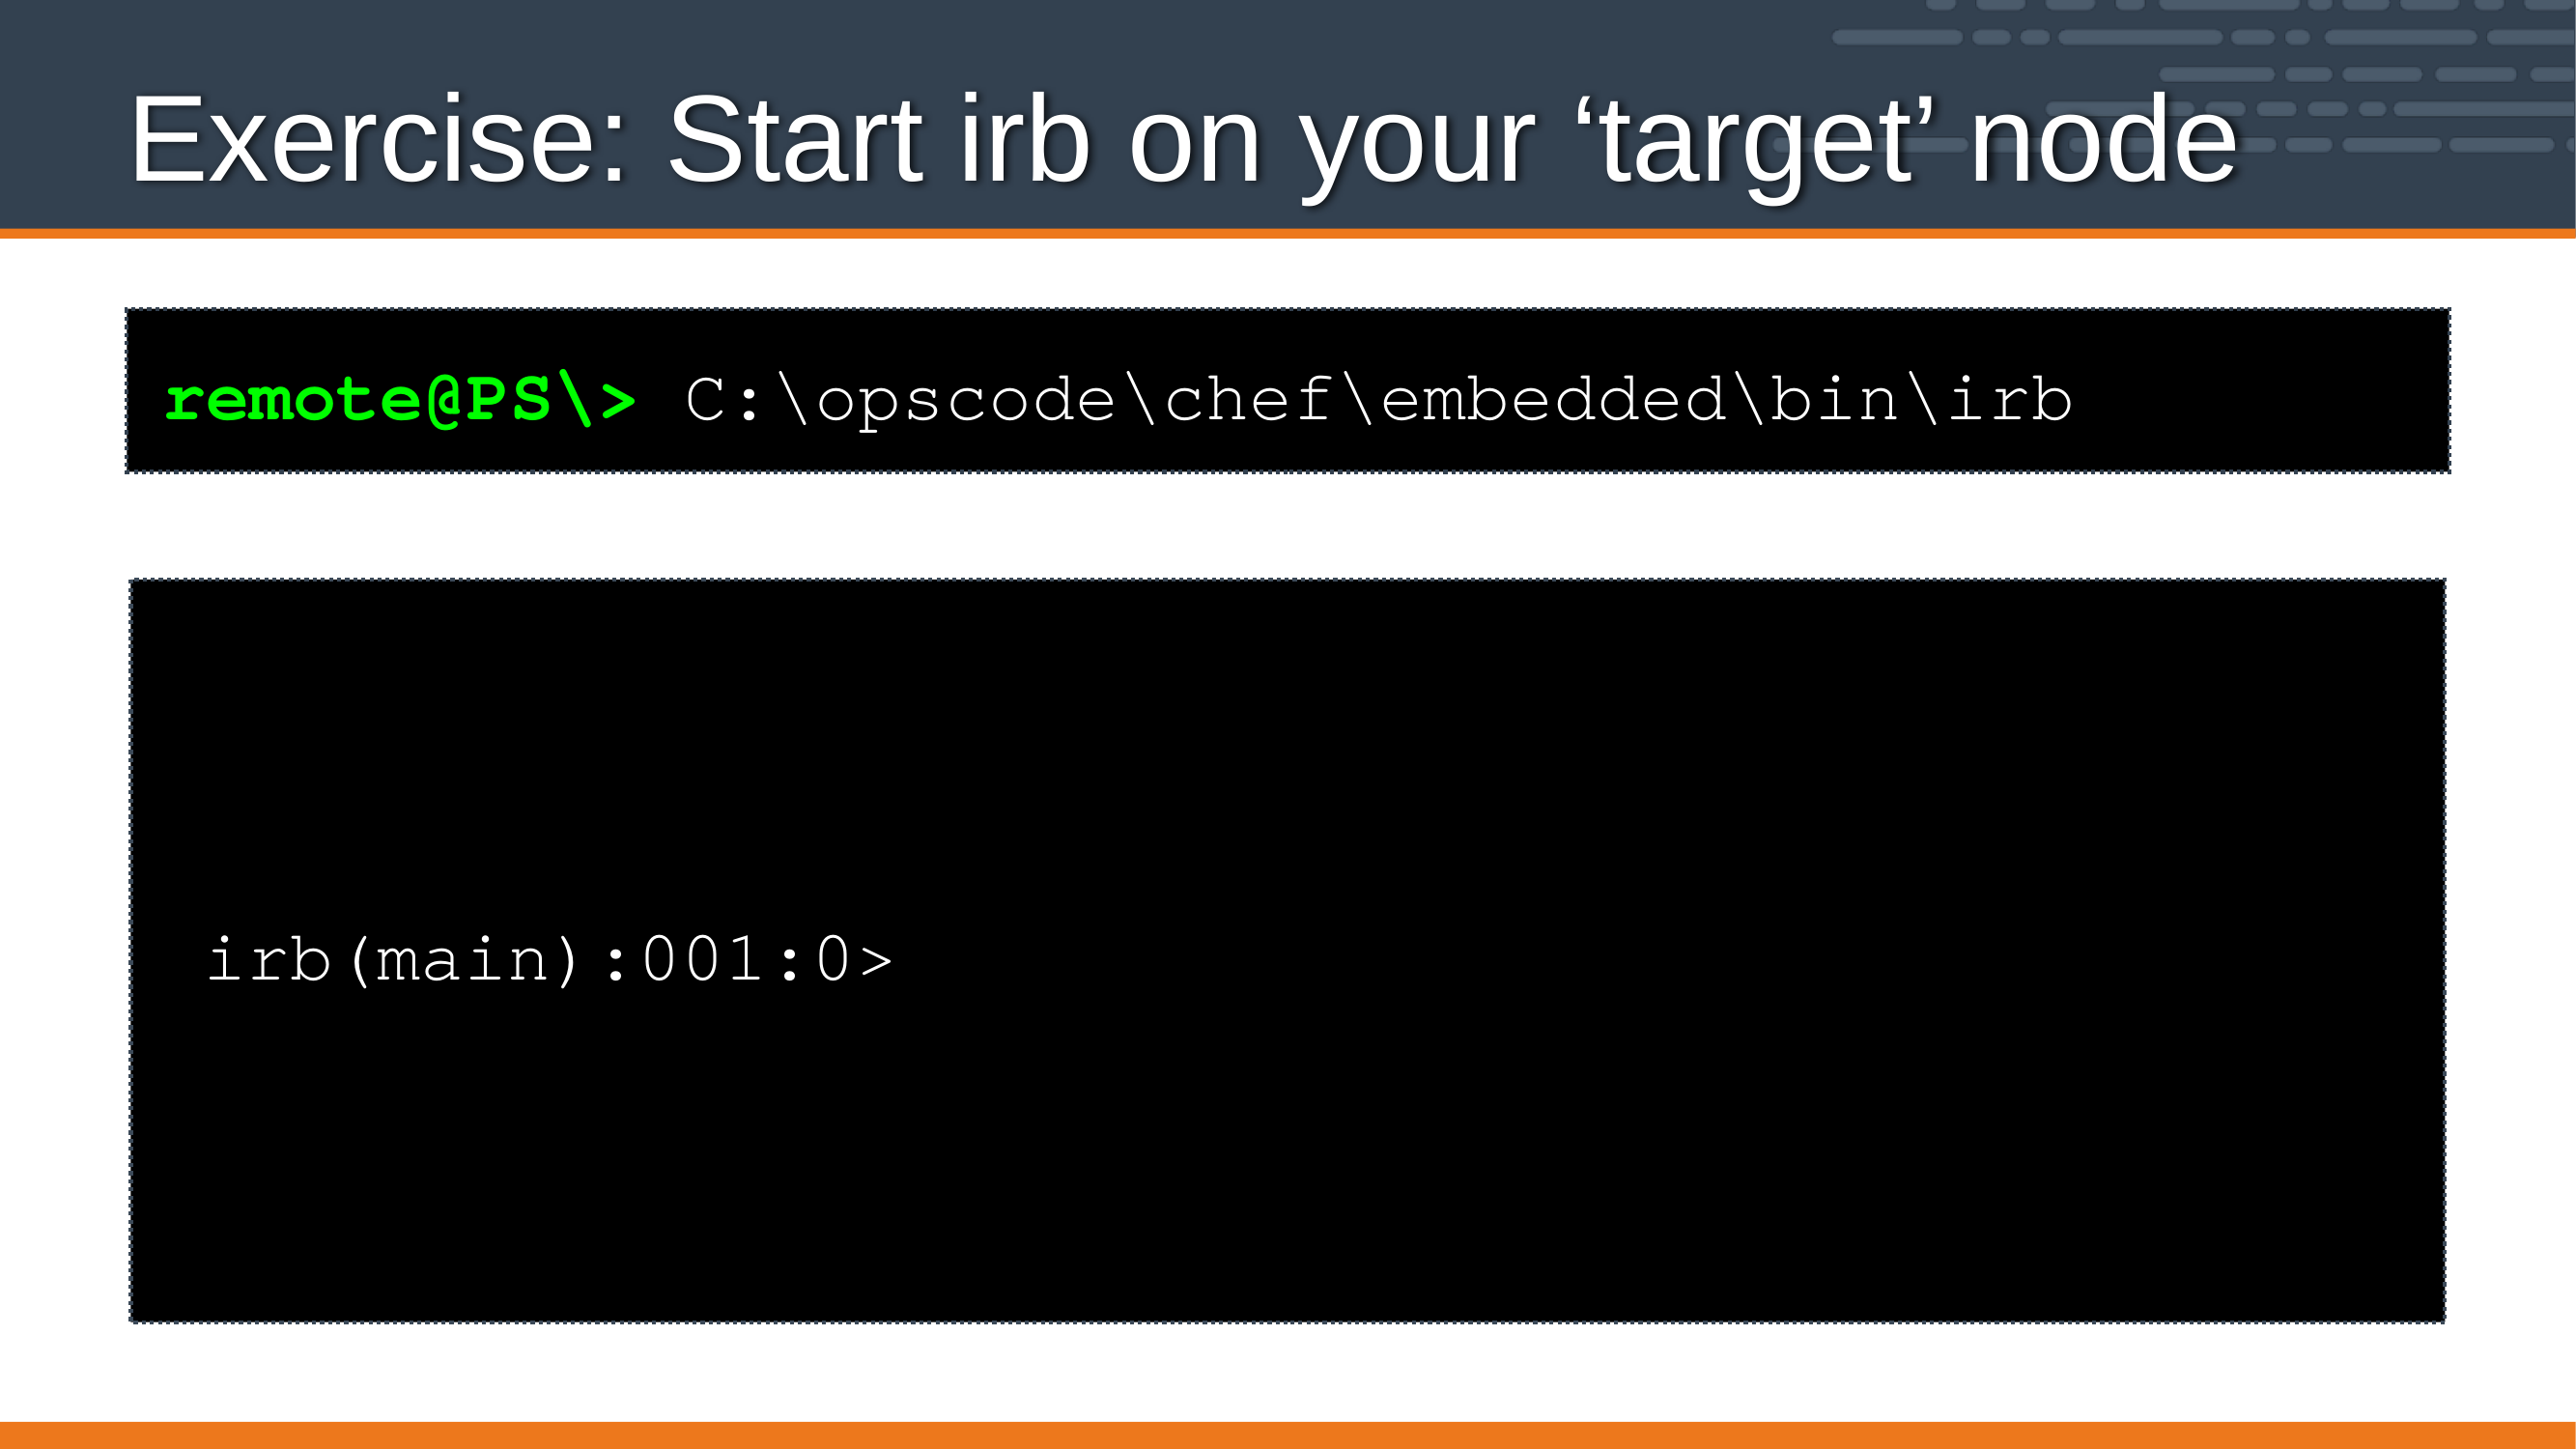

# Exercise: Start irb on your ‘target’ node

remote@PS\> C:\opscode\chef\embedded\bin\irb

irb(main):001:0>